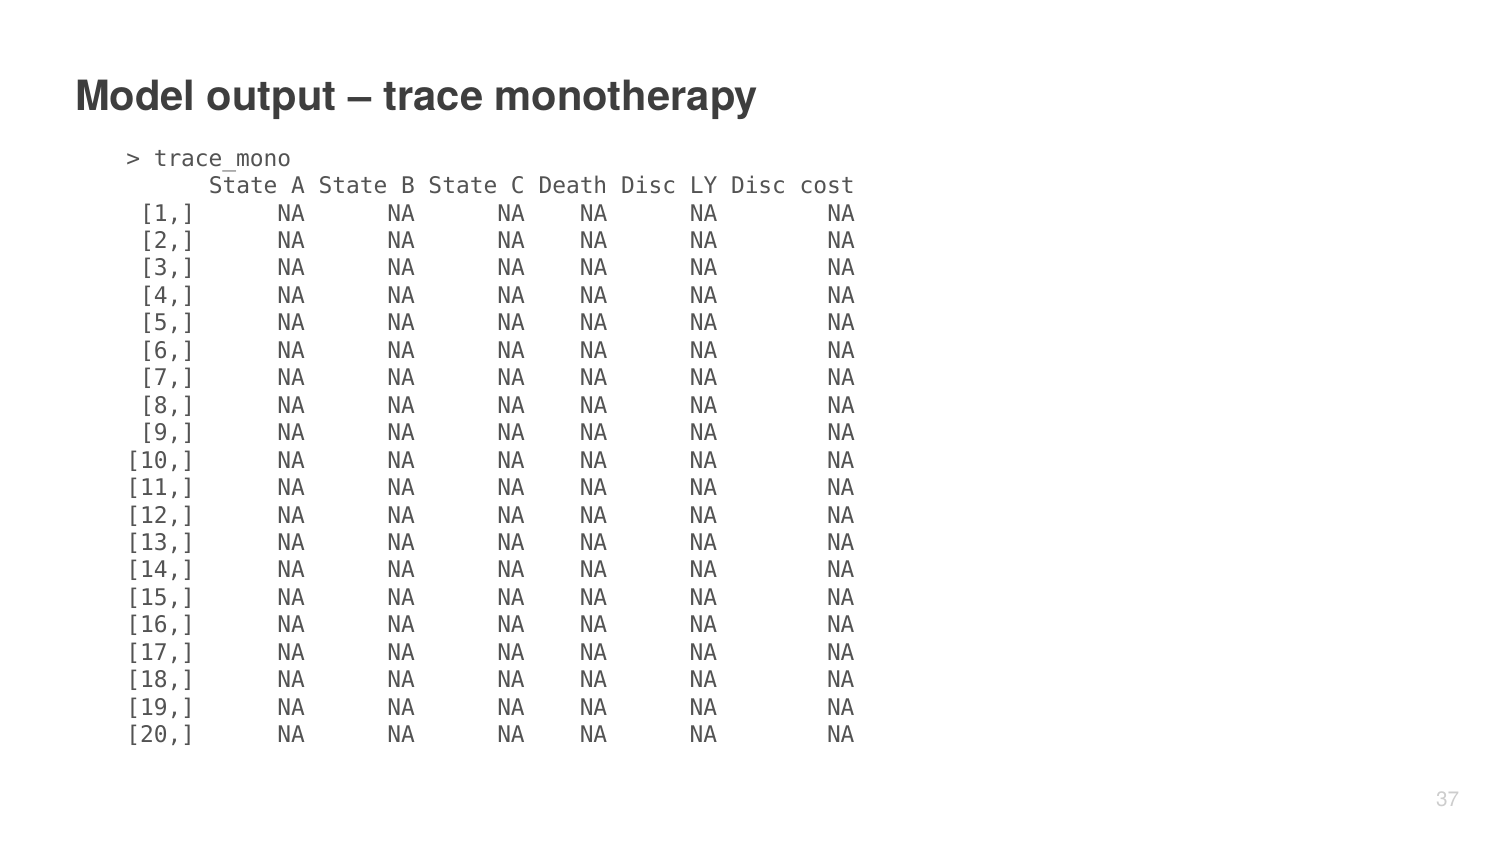

# Model output – trace monotherapy
> trace_mono
      State A State B State C Death Disc LY Disc cost
 [1,]      NA      NA      NA    NA      NA        NA
 [2,]      NA      NA      NA    NA      NA        NA
 [3,]      NA      NA      NA    NA      NA        NA
 [4,]      NA      NA      NA    NA      NA        NA
 [5,]      NA      NA      NA    NA      NA        NA
 [6,]      NA      NA      NA    NA      NA        NA
 [7,]      NA      NA      NA    NA      NA        NA
 [8,]      NA      NA      NA    NA      NA        NA
 [9,]      NA      NA      NA    NA      NA        NA
[10,]      NA      NA      NA    NA      NA        NA
[11,]      NA      NA      NA    NA      NA        NA
[12,]      NA      NA      NA    NA      NA        NA
[13,]      NA      NA      NA    NA      NA        NA
[14,]      NA      NA      NA    NA      NA        NA
[15,]      NA      NA      NA    NA      NA        NA
[16,]      NA      NA      NA    NA      NA        NA
[17,]      NA      NA      NA    NA      NA        NA
[18,]      NA      NA      NA    NA      NA        NA
[19,]      NA      NA      NA    NA      NA        NA
[20,]      NA      NA      NA    NA      NA        NA
37